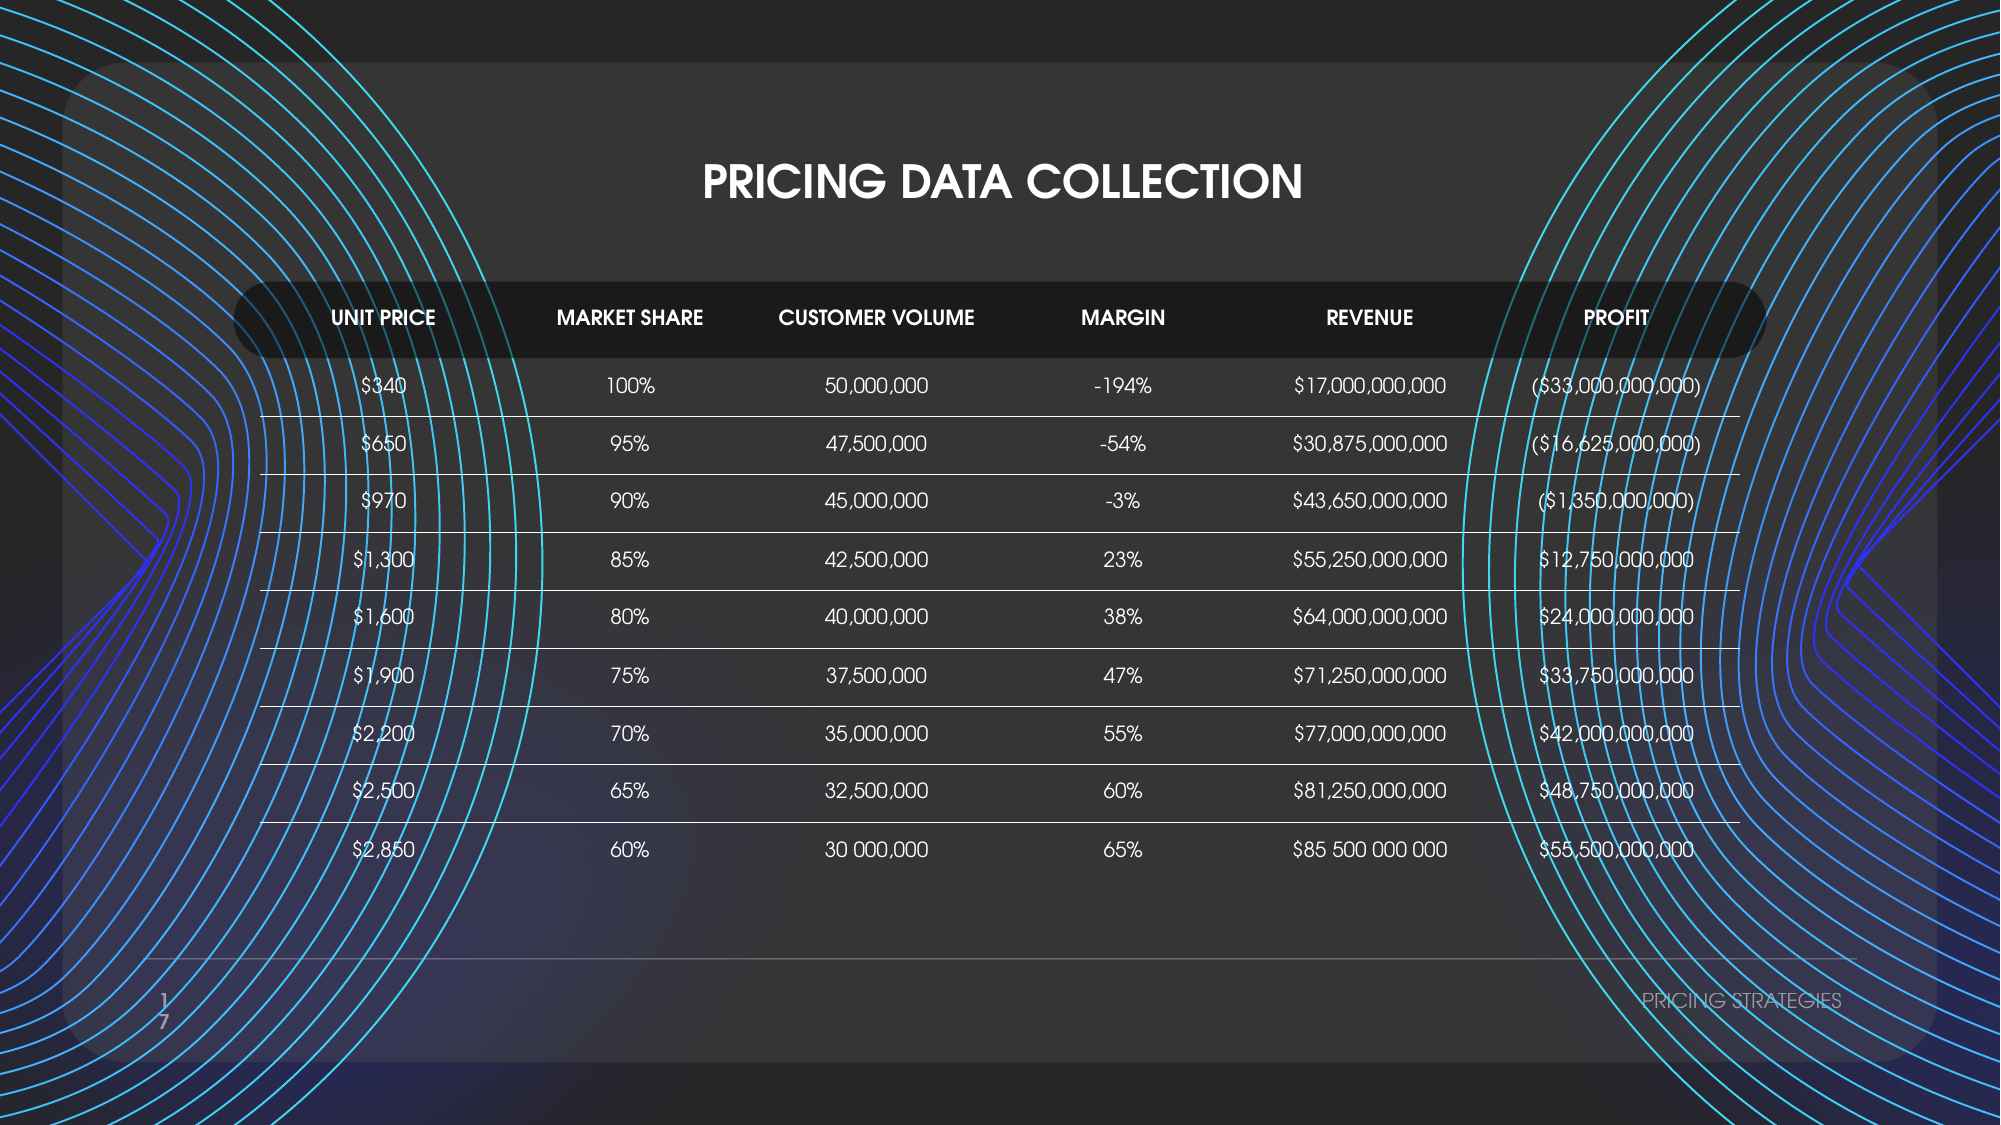

PRICING DATA COLLECTION

| UNIT PRICE | MARKET SHARE | CUSTOMER VOLUME | MARGIN | REVENUE | PROFIT |
| --- | --- | --- | --- | --- | --- |
| $340 | 100% | 50,000,000 | -194% | $17,000,000,000 | ($33,000,000,000) |
| $650 | 95% | 47,500,000 | -54% | $30,875,000,000 | ($16,625,000,000) |
| $970 | 90% | 45,000,000 | -3% | $43,650,000,000 | ($1,350,000,000) |
| $1,300 | 85% | 42,500,000 | 23% | $55,250,000,000 | $12,750,000,000 |
| $1,600 | 80% | 40,000,000 | 38% | $64,000,000,000 | $24,000,000,000 |
| $1,900 | 75% | 37,500,000 | 47% | $71,250,000,000 | $33,750,000,000 |
| $2,200 | 70% | 35,000,000 | 55% | $77,000,000,000 | $42,000,000,000 |
| $2,500 | 65% | 32,500,000 | 60% | $81,250,000,000 | $48,750,000,000 |
| $2,850 | 60% | 30 000,000 | 65% | $85 500 000 000 | $55,500,000,000 |
17
PRICING STRATEGIES